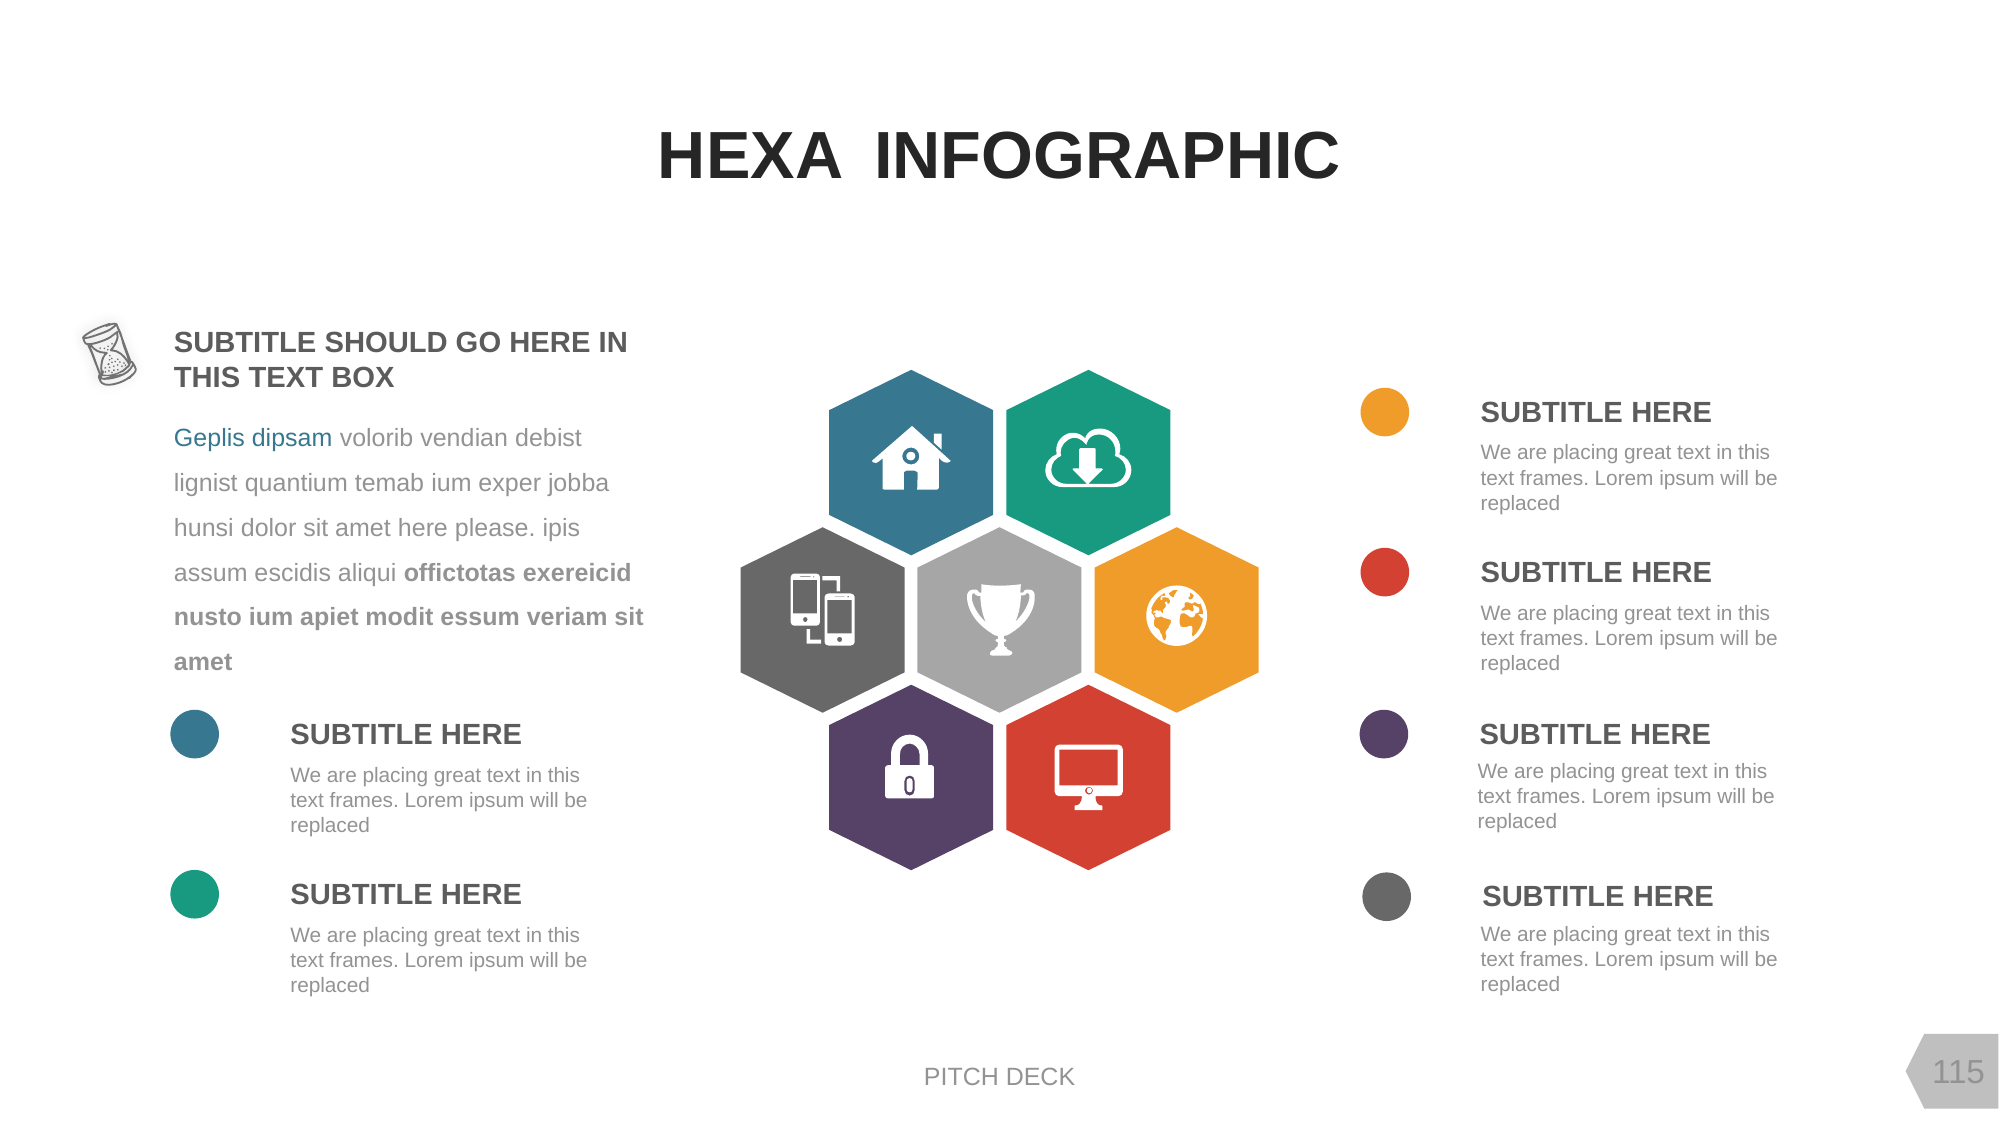

HEXA INFOGRAPHIC
SUBTITLE SHOULD GO HERE IN THIS TEXT BOX

SUBTITLE HERE

Geplis dipsam volorib vendian debist lignist quantium temab ium exper jobba hunsi dolor sit amet here please. ipis assum escidis aliqui offictotas exereicid nusto ium apiet modit essum veriam sit amet
We are placing great text in this text frames. Lorem ipsum will be replaced
SUBTITLE HERE

We are placing great text in this text frames. Lorem ipsum will be replaced
SUBTITLE HERE
SUBTITLE HERE

We are placing great text in this text frames. Lorem ipsum will be replaced
We are placing great text in this text frames. Lorem ipsum will be replaced
SUBTITLE HERE

SUBTITLE HERE

We are placing great text in this text frames. Lorem ipsum will be replaced
We are placing great text in this text frames. Lorem ipsum will be replaced
www.yourwebsitehere.com
PITCH DECK